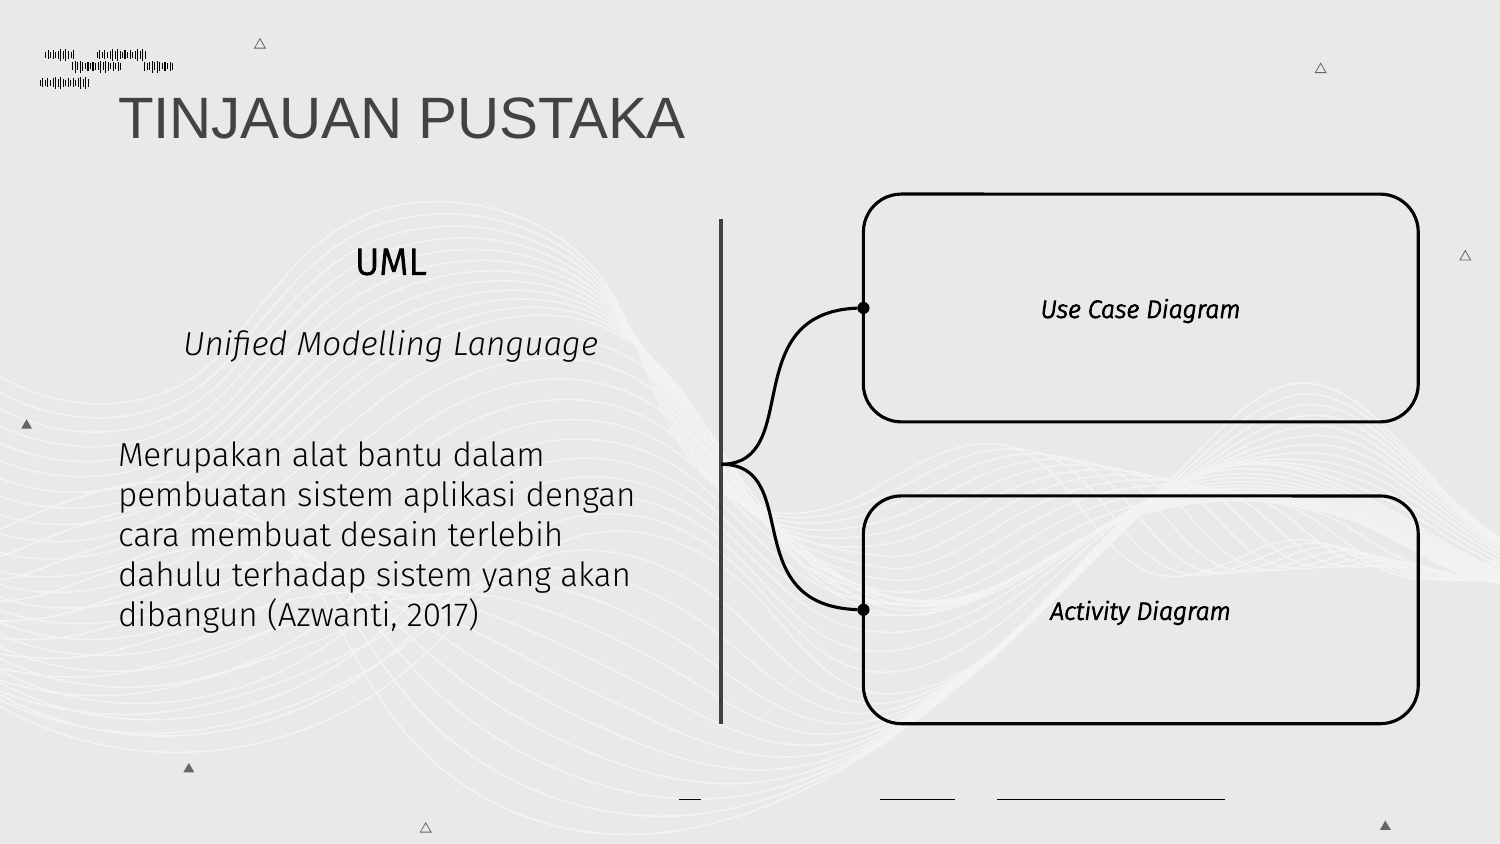

# TINJAUAN PUSTAKA
Use Case Diagram
UML

Unified Modelling Language
Merupakan alat bantu dalam pembuatan sistem aplikasi dengan cara membuat desain terlebih dahulu terhadap sistem yang akan dibangun (Azwanti, 2017)
Activity Diagram